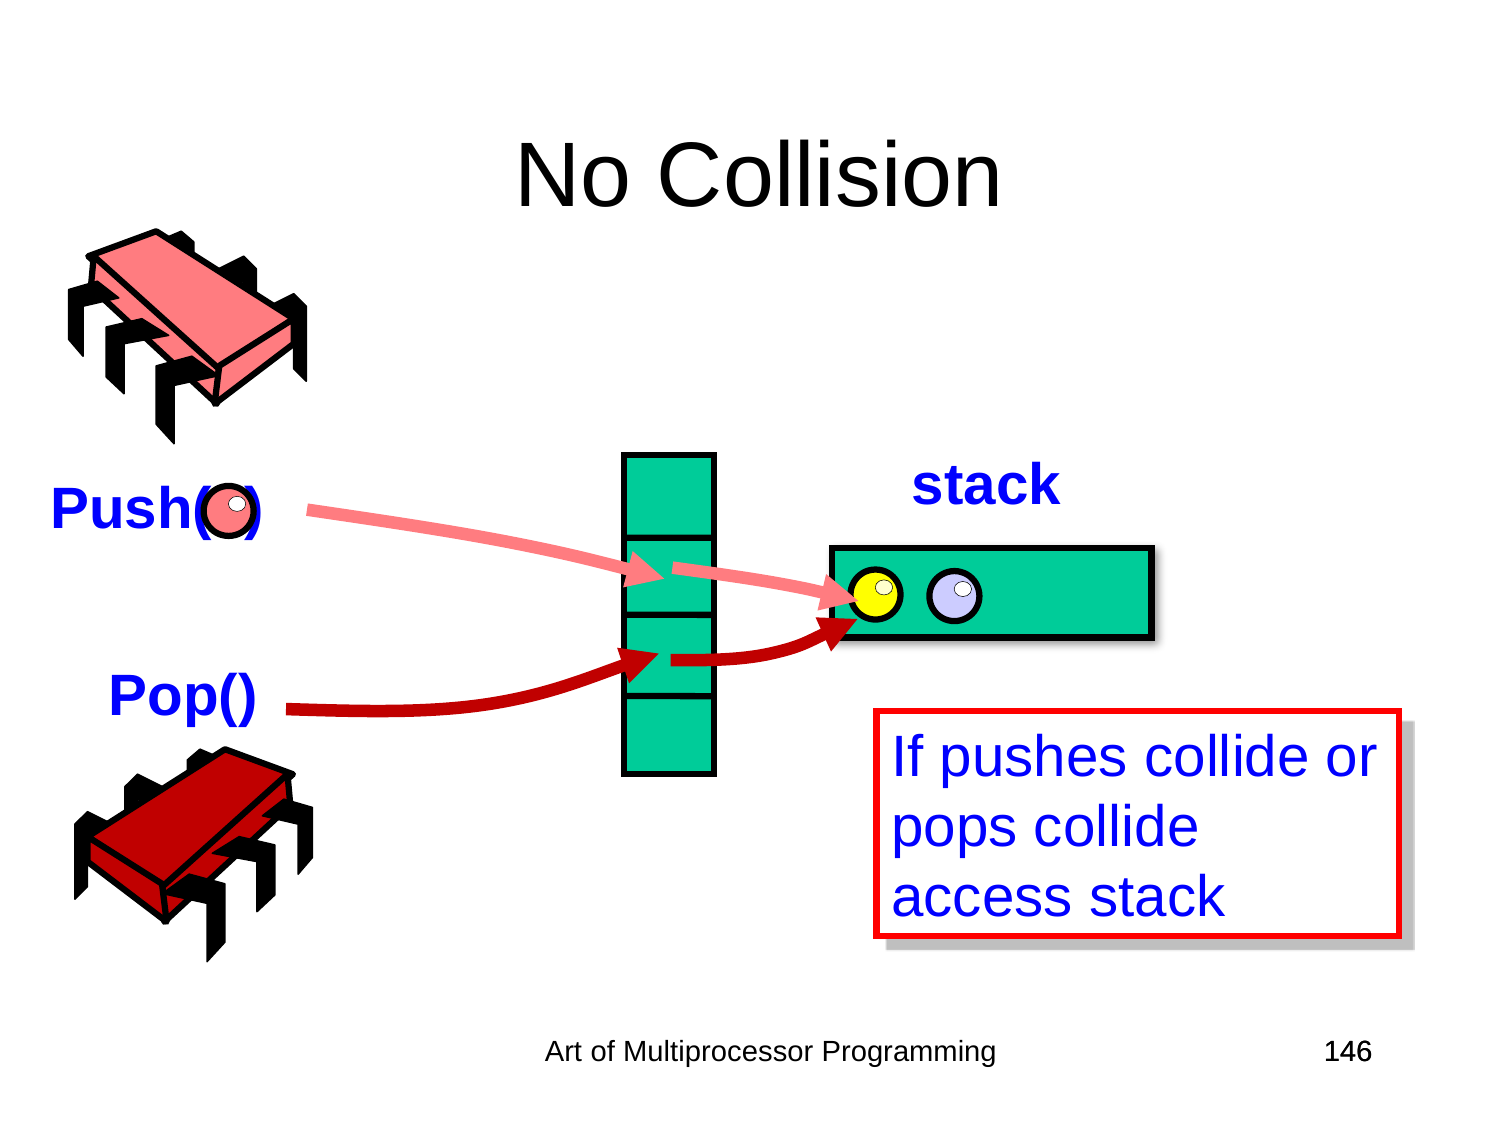

No Collision

stack

Push(  )

Pop()
If pushes collide or pops collide access stack

If no collision,
access stack
Art of Multiprocessor Programming
146
146